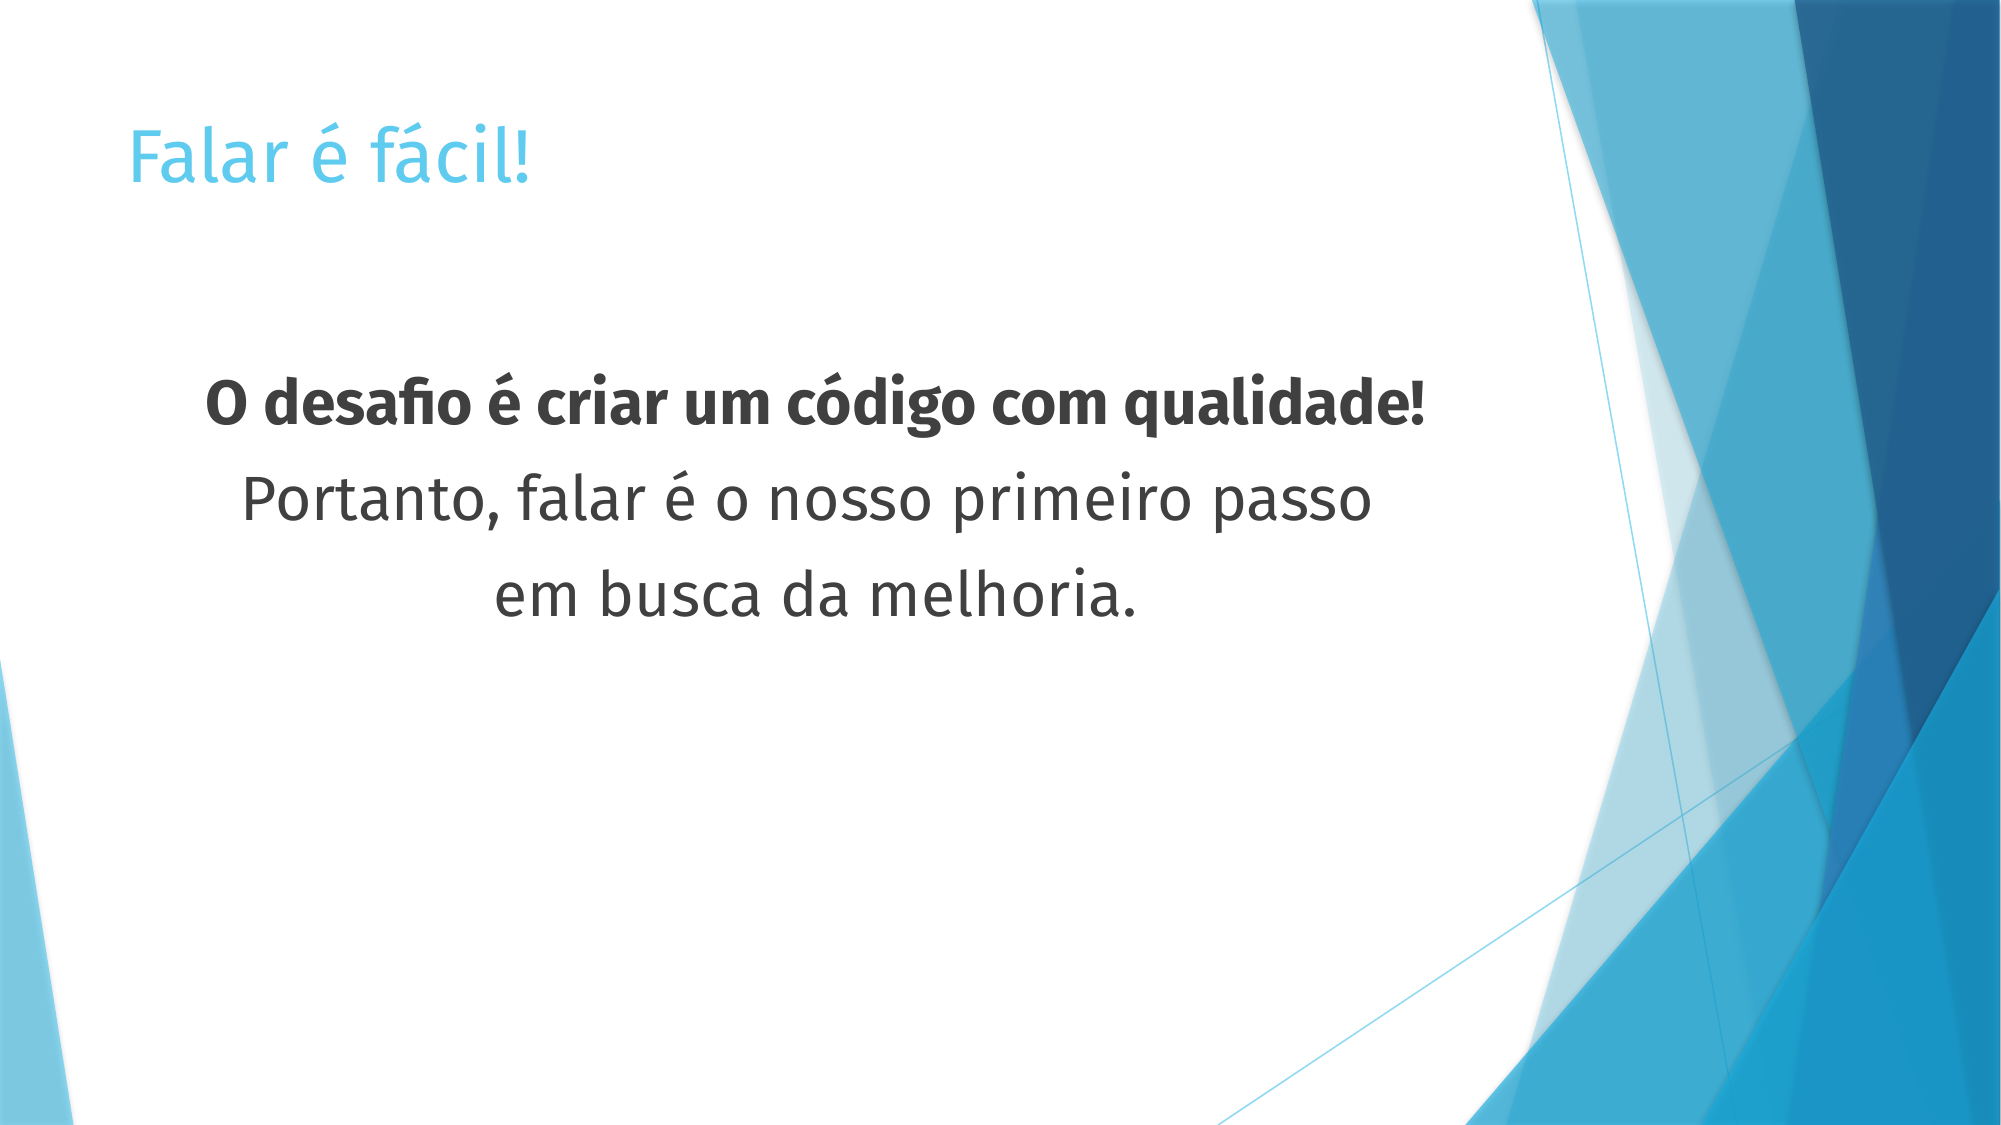

# Falar é fácil!
O desafio é criar um código com qualidade!
Portanto, falar é o nosso primeiro passo
em busca da melhoria.